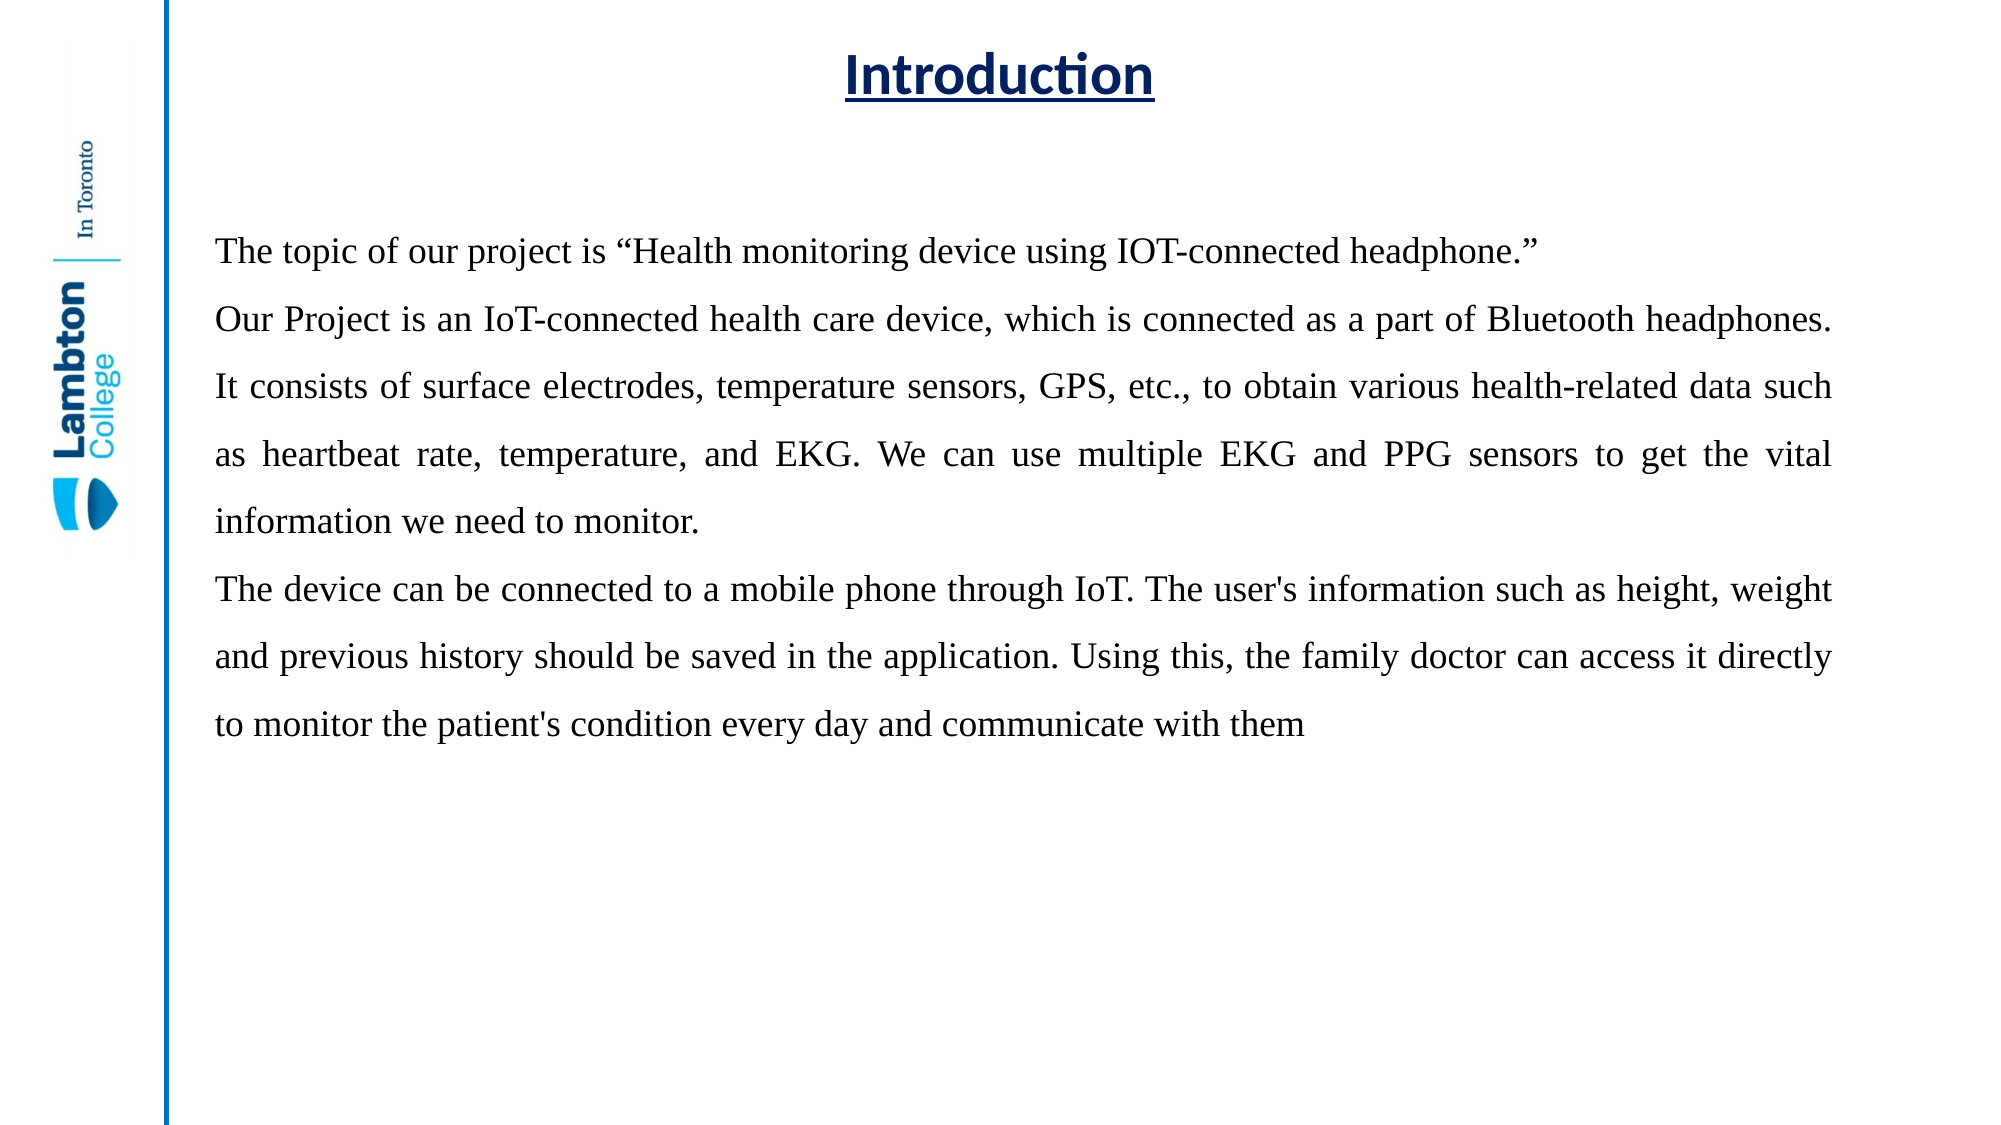

Introduction
The topic of our project is “Health monitoring device using IOT-connected headphone.”
Our Project is an IoT-connected health care device, which is connected as a part of Bluetooth headphones. It consists of surface electrodes, temperature sensors, GPS, etc., to obtain various health-related data such as heartbeat rate, temperature, and EKG. We can use multiple EKG and PPG sensors to get the vital information we need to monitor.
The device can be connected to a mobile phone through IoT. The user's information such as height, weight and previous history should be saved in the application. Using this, the family doctor can access it directly to monitor the patient's condition every day and communicate with them

#